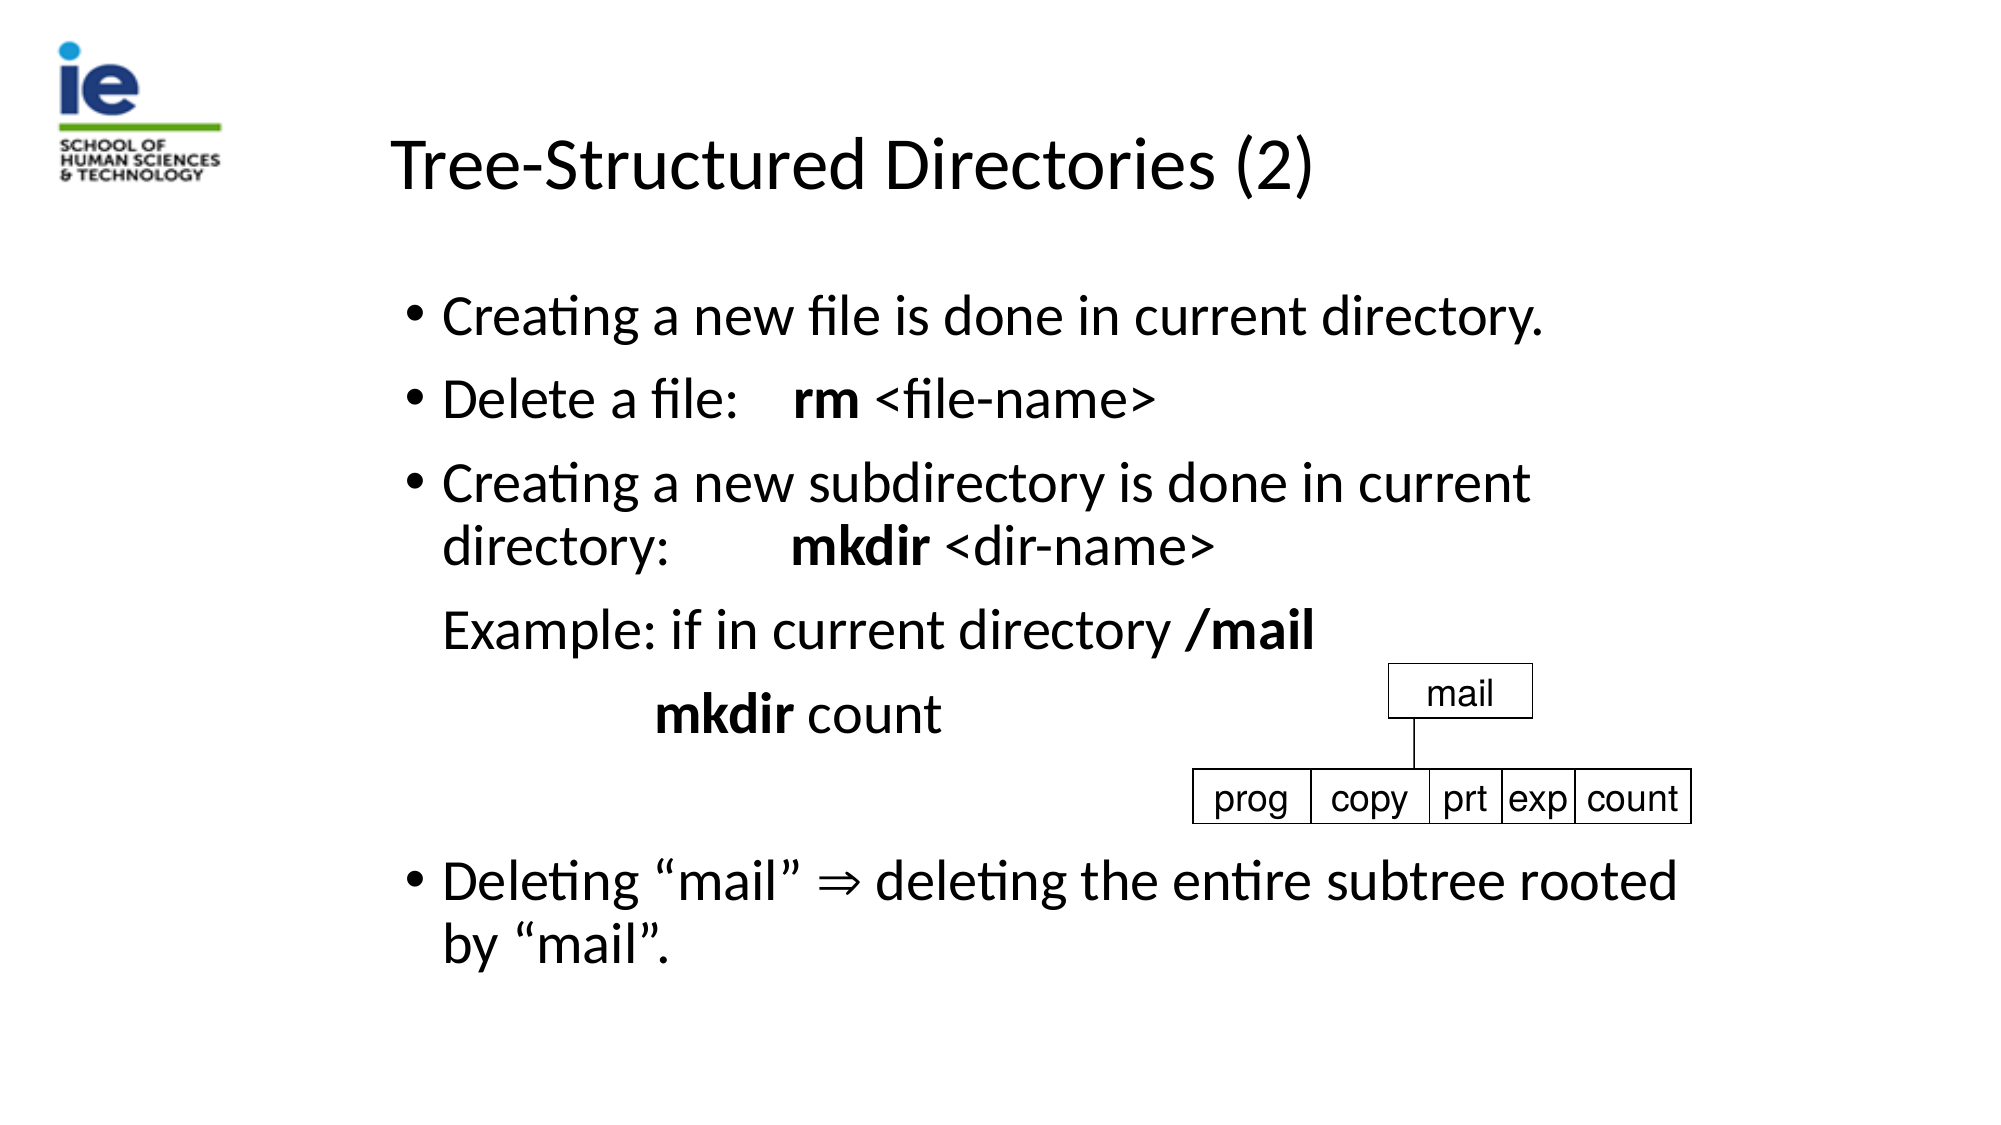

# Tree-Structured Directories (2)
Creating a new file is done in current directory.
Delete a file:    	rm <file-name>
Creating a new subdirectory is done in current directory:         	mkdir <dir-name>
	Example: if in current directory /mail
	                mkdir count

Deleting “mail” ⇒ deleting the entire subtree rooted by “mail”.
mail

prog
copy
prt
exp
count